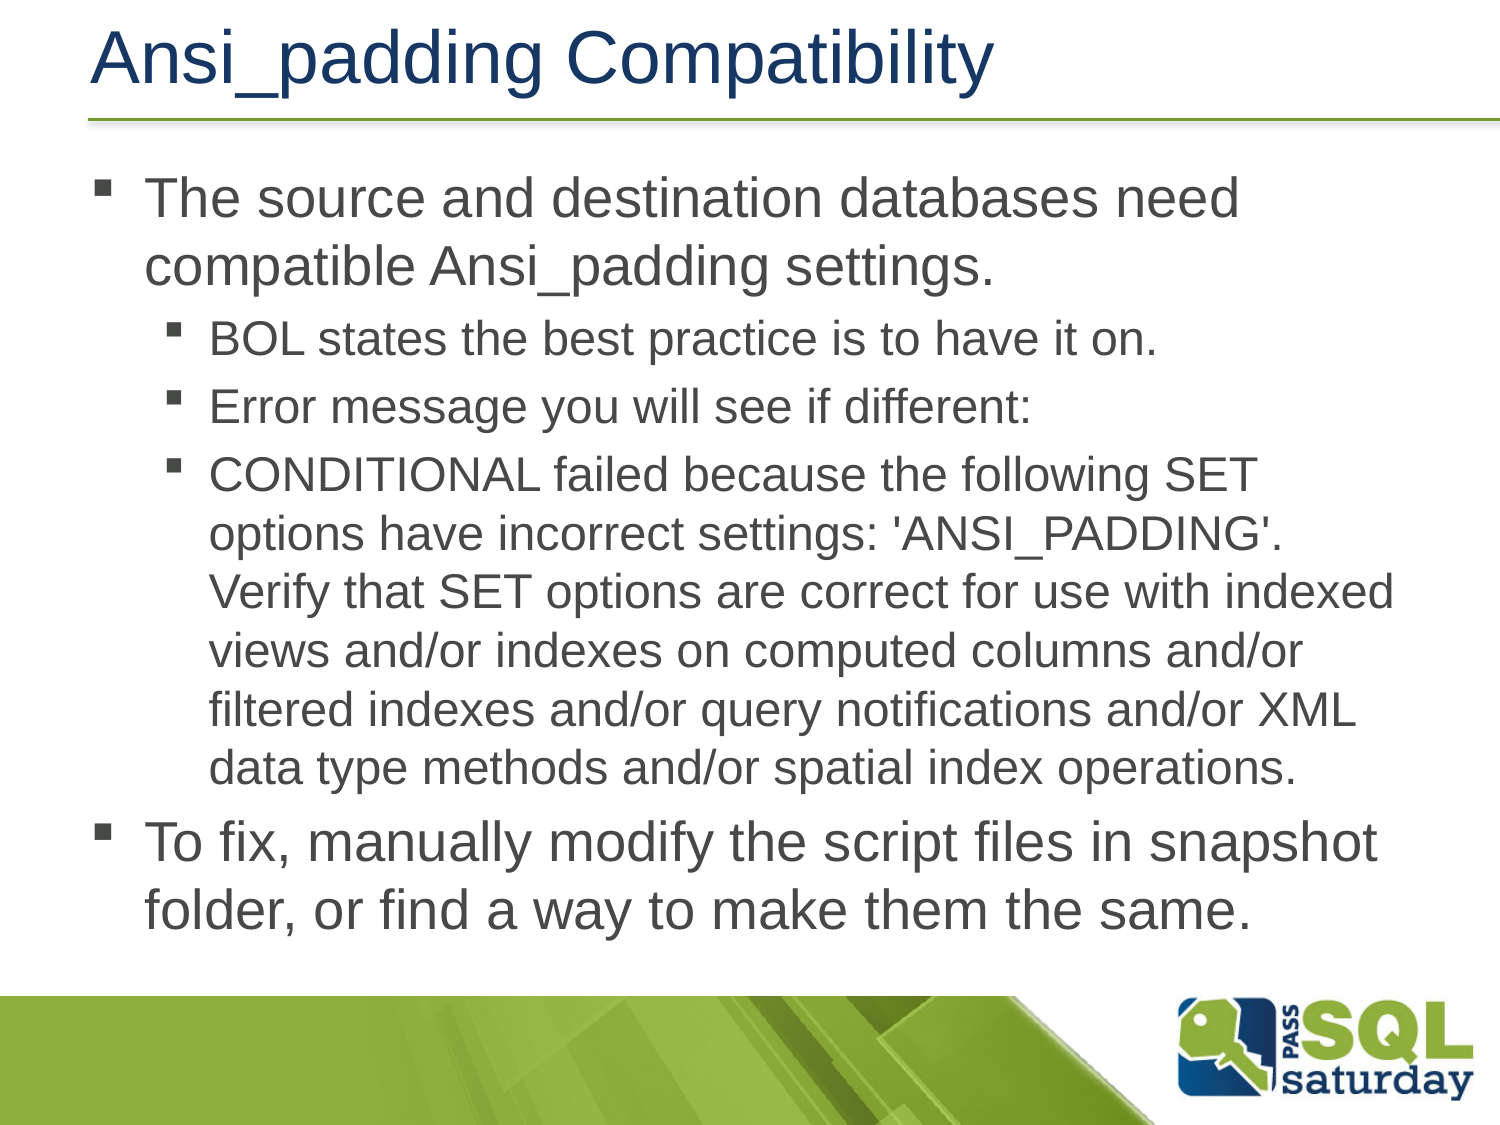

# Ansi_padding Compatibility
The source and destination databases need compatible Ansi_padding settings.
BOL states the best practice is to have it on.
Error message you will see if different:
CONDITIONAL failed because the following SET options have incorrect settings: 'ANSI_PADDING'. Verify that SET options are correct for use with indexed views and/or indexes on computed columns and/or filtered indexes and/or query notifications and/or XML data type methods and/or spatial index operations.
To fix, manually modify the script files in snapshot folder, or find a way to make them the same.